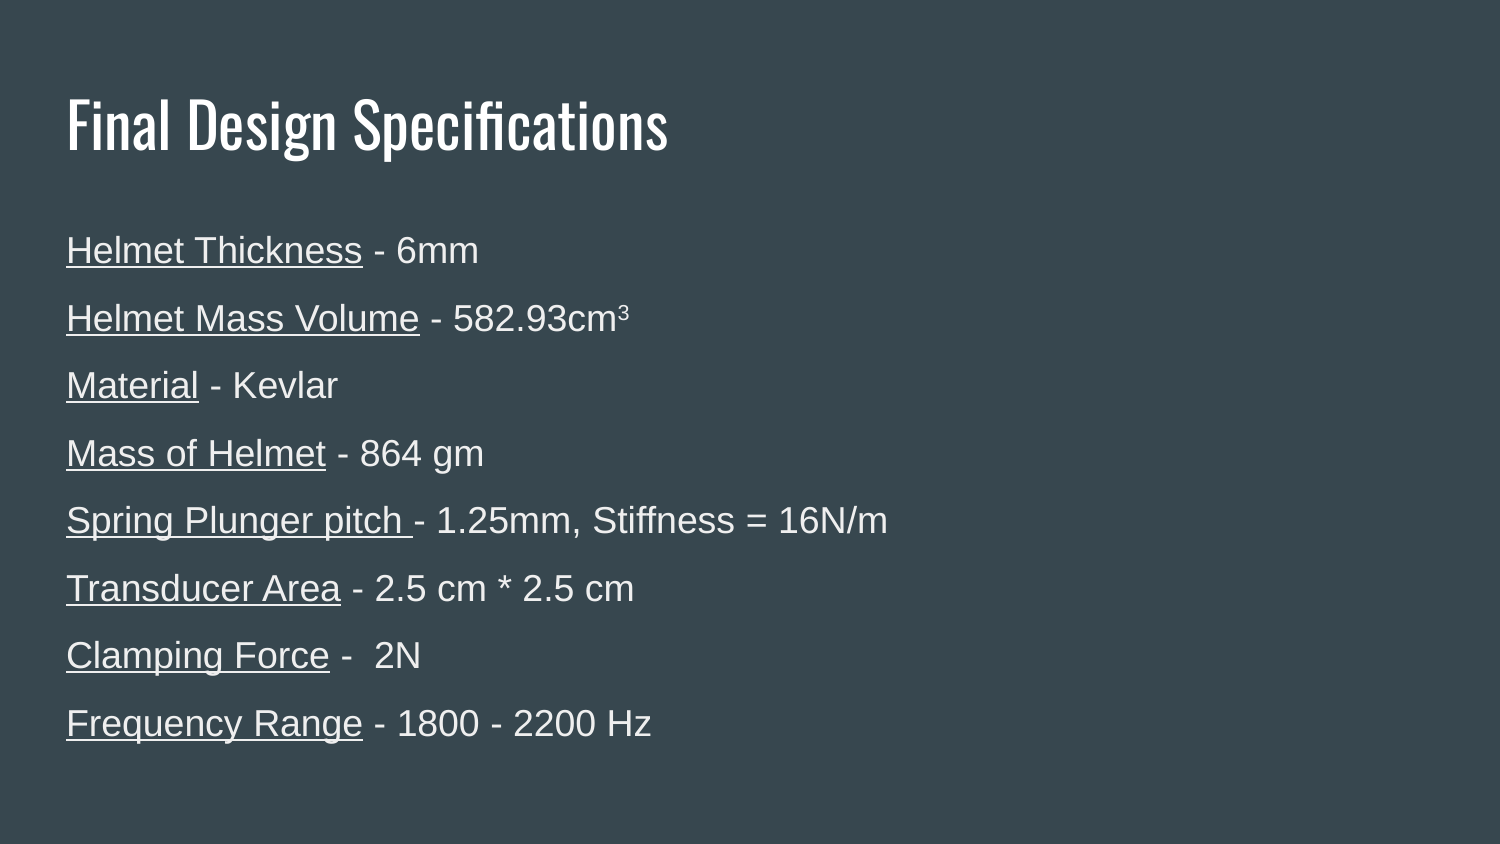

# Final Design Specifications
Helmet Thickness - 6mm
Helmet Mass Volume - 582.93cm3
Material - Kevlar
Mass of Helmet - 864 gm
Spring Plunger pitch - 1.25mm, Stiffness = 16N/m
Transducer Area - 2.5 cm * 2.5 cm
Clamping Force -  2N
Frequency Range - 1800 - 2200 Hz